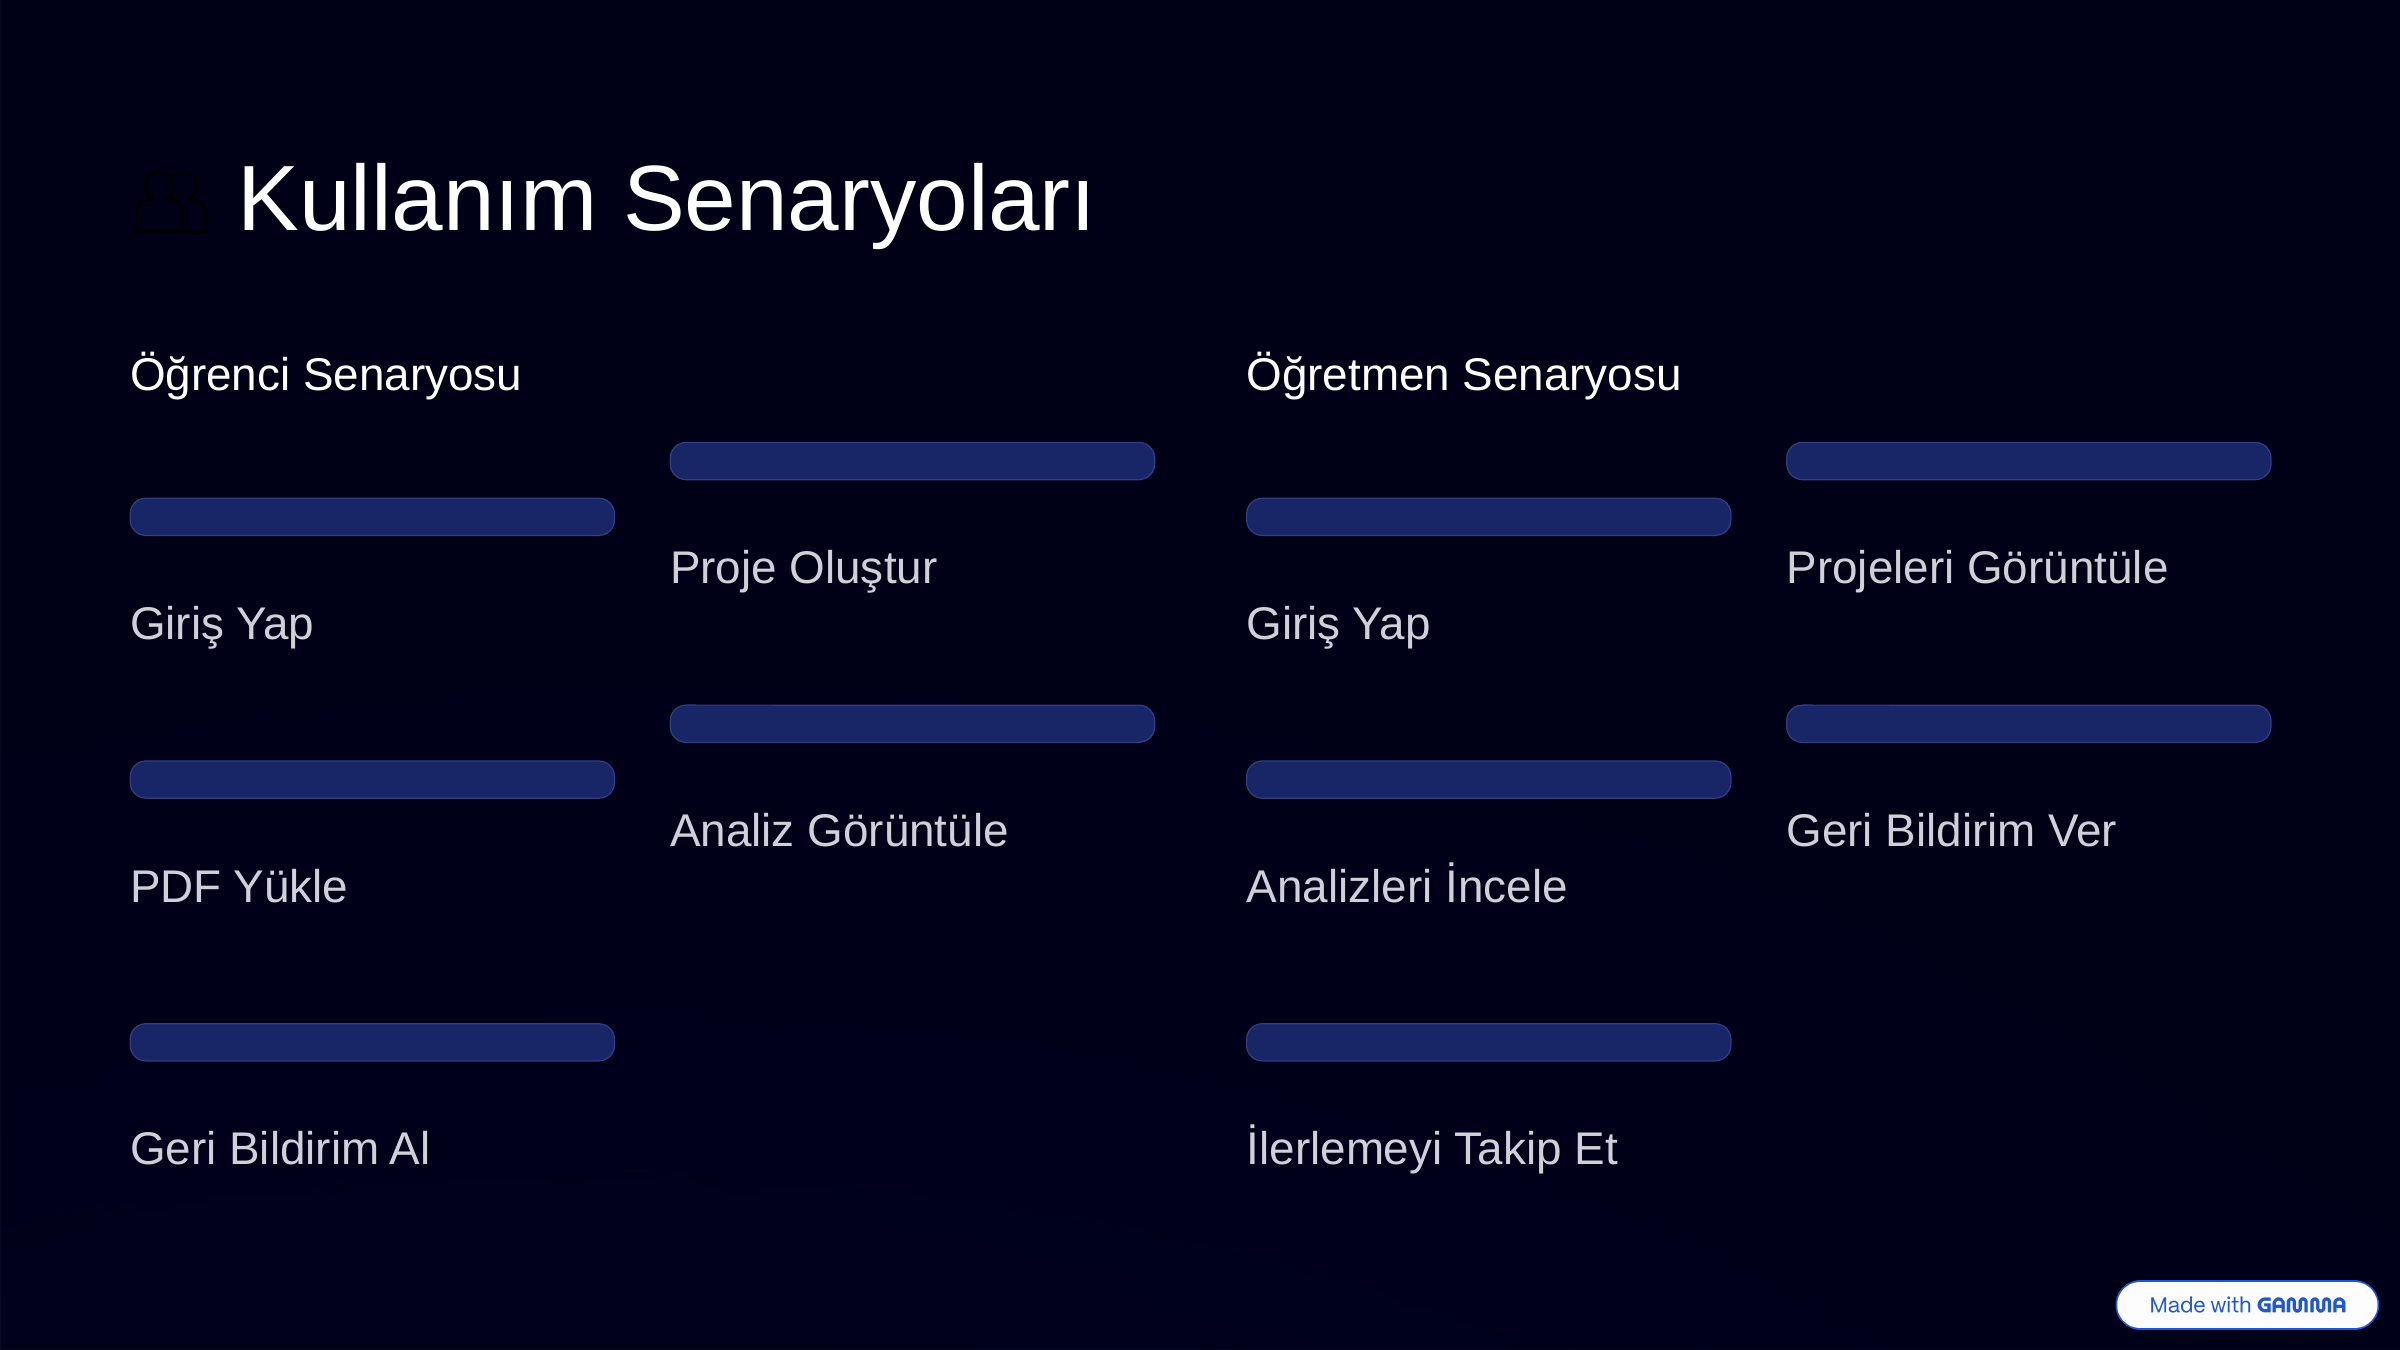

👥 Kullanım Senaryoları
Öğrenci Senaryosu
Öğretmen Senaryosu

Proje Oluştur
Projeleri Görüntüle
Giriş Yap
Giriş Yap

Analiz Görüntüle
Geri Bildirim Ver
PDF Yükle
Analizleri İncele

Geri Bildirim Al
İlerlemeyi Takip Et